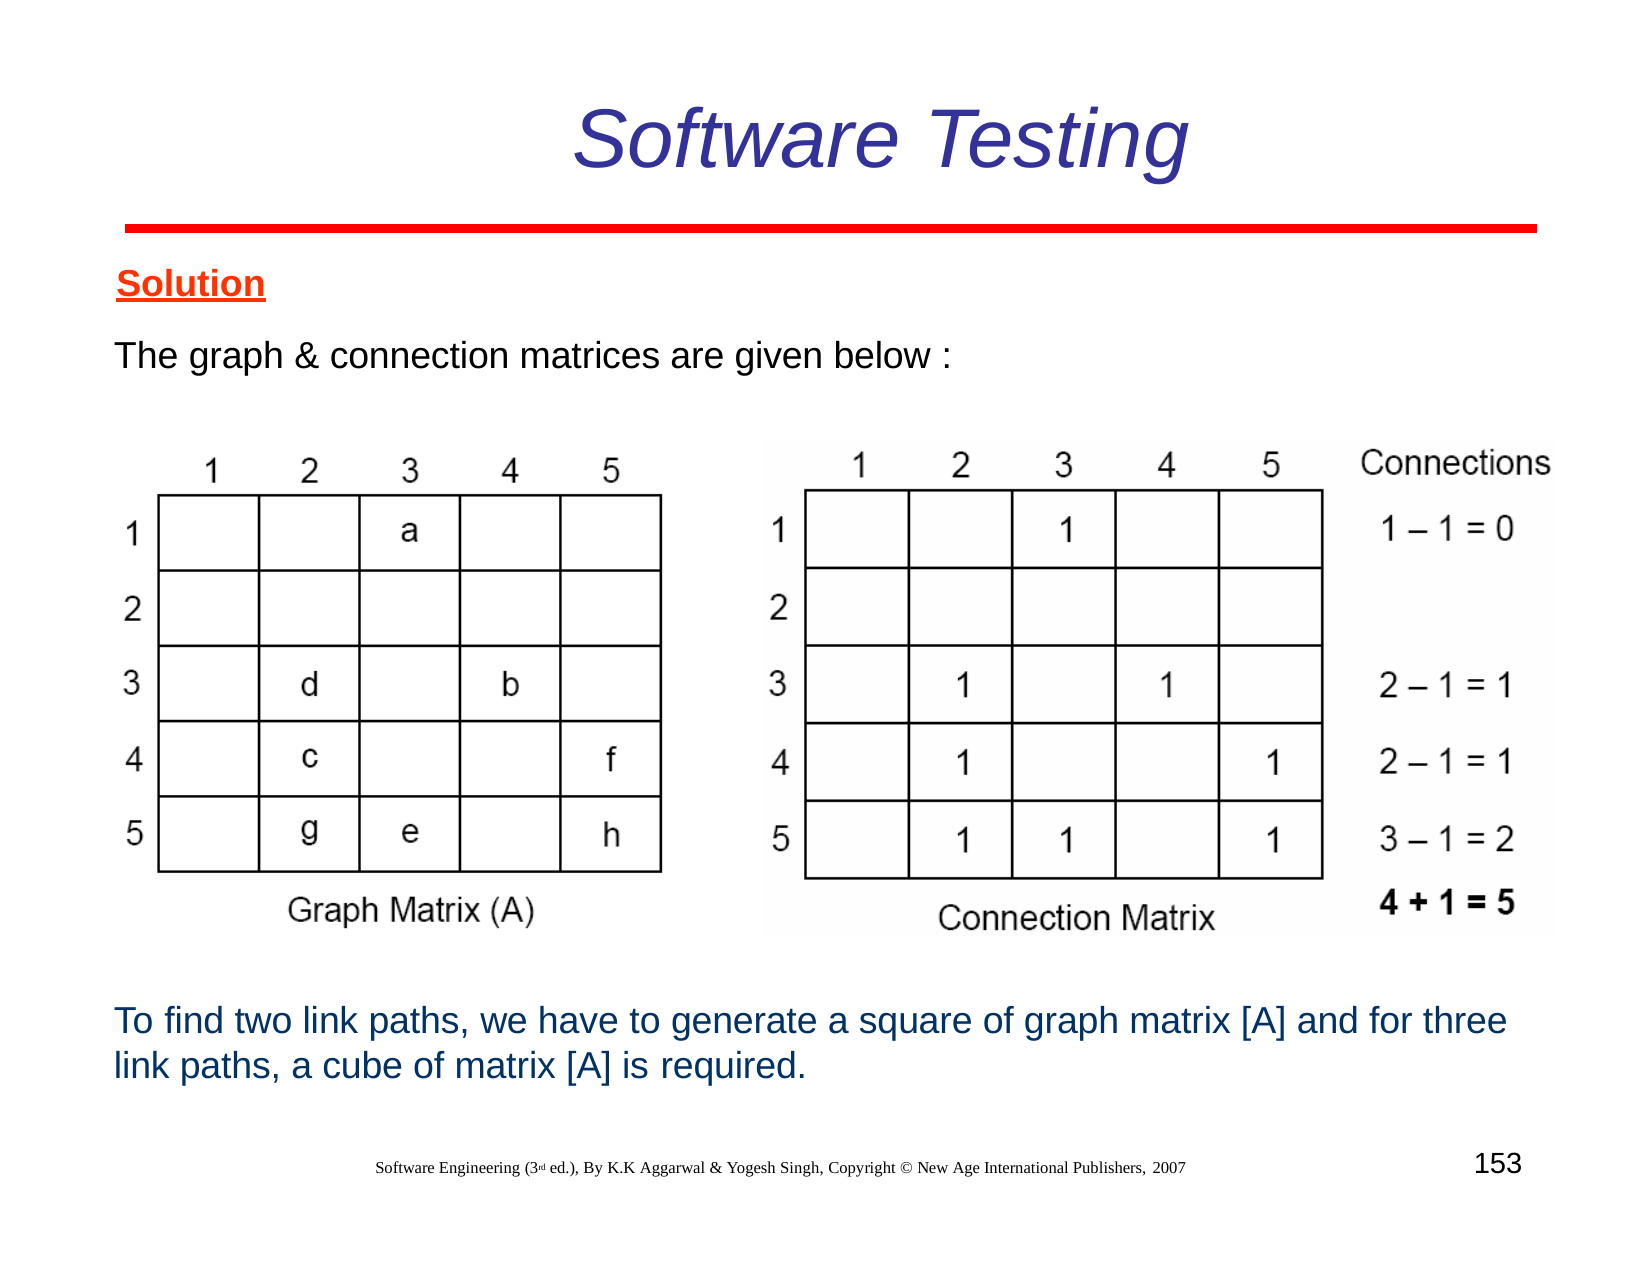

# Software Testing

Solution
The graph & connection matrices are given below :

To find two link paths, we have to generate a square of graph matrix [A] and for three  link paths, a cube of matrix [A] is required.
153
Software Engineering (3rd  ed.), By K.K Aggarwal & Yogesh Singh, Copyright © New Age International Publishers, 2007